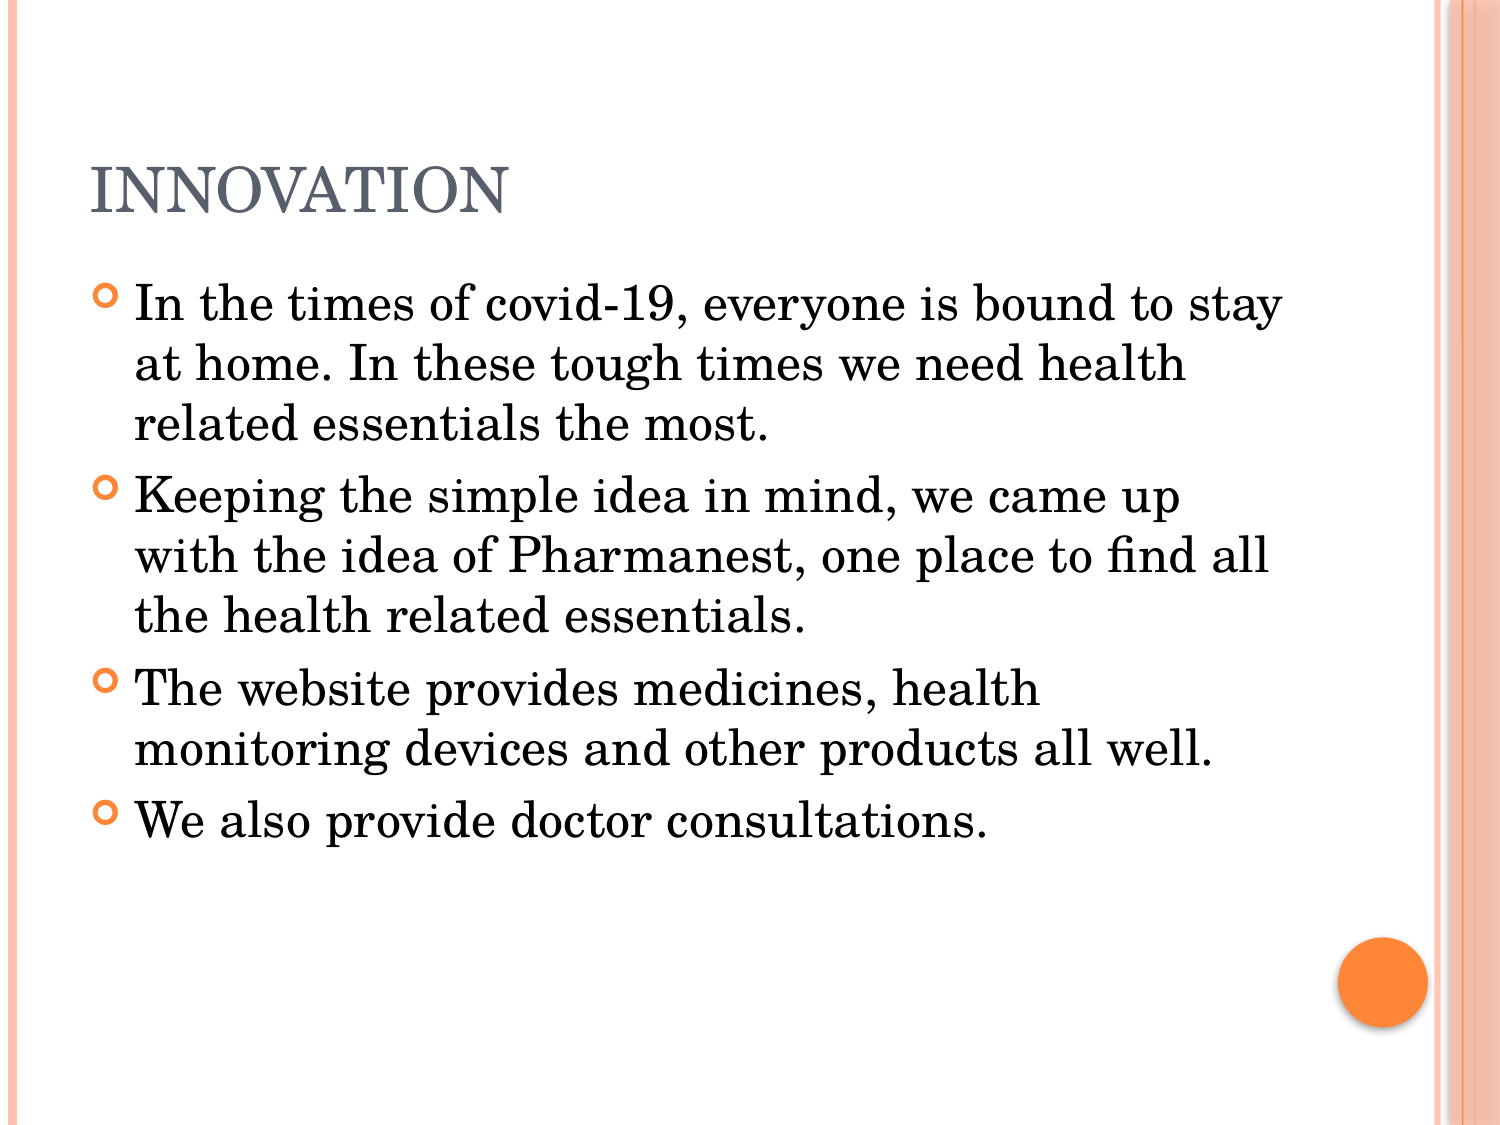

# Innovation
In the times of covid-19, everyone is bound to stay at home. In these tough times we need health related essentials the most.
Keeping the simple idea in mind, we came up with the idea of Pharmanest, one place to find all the health related essentials.
The website provides medicines, health monitoring devices and other products all well.
We also provide doctor consultations.